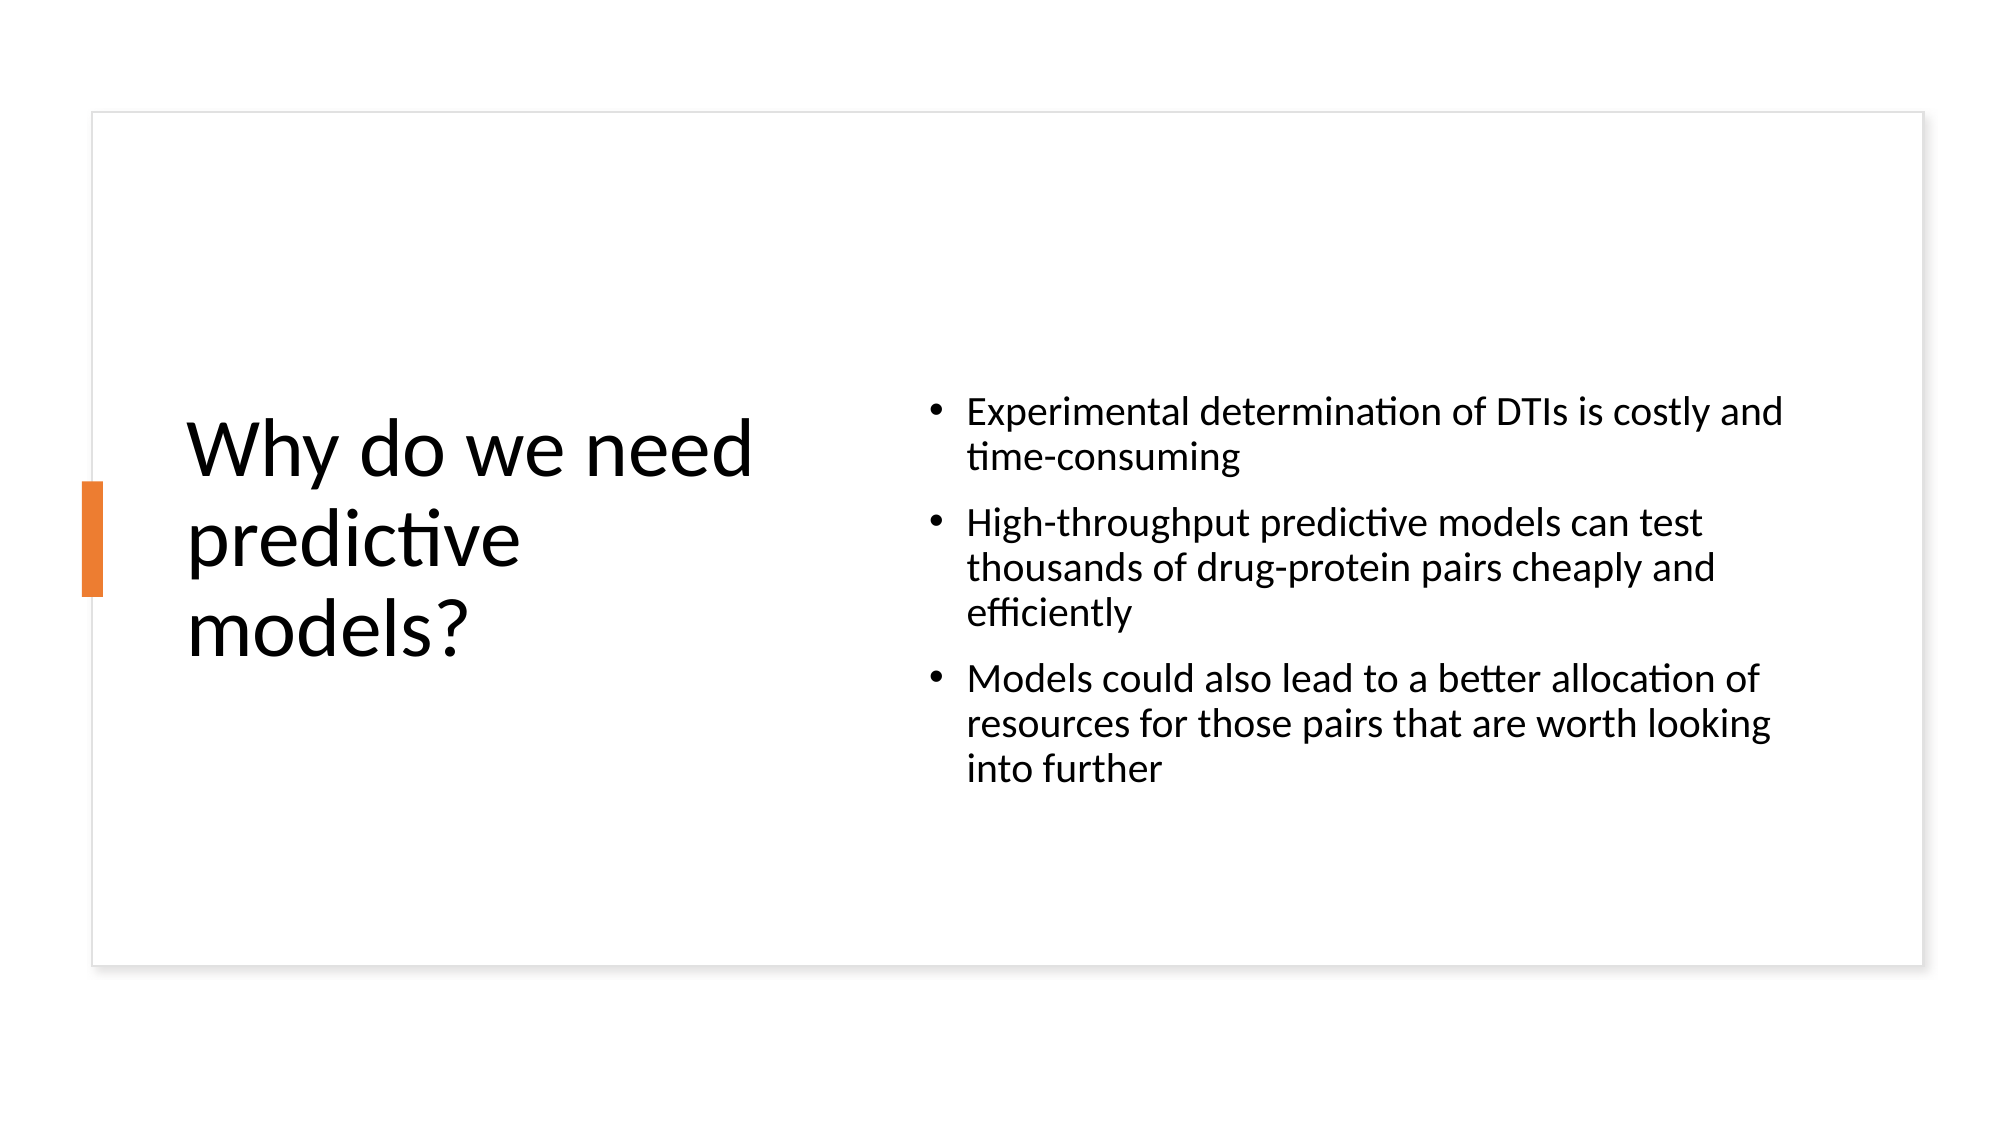

# Why do we need predictive models?

Experimental determination of DTIs is costly and time-consuming
High-throughput predictive models can test thousands of drug-protein pairs cheaply and efficiently
Models could also lead to a better allocation of resources for those pairs that are worth looking into further